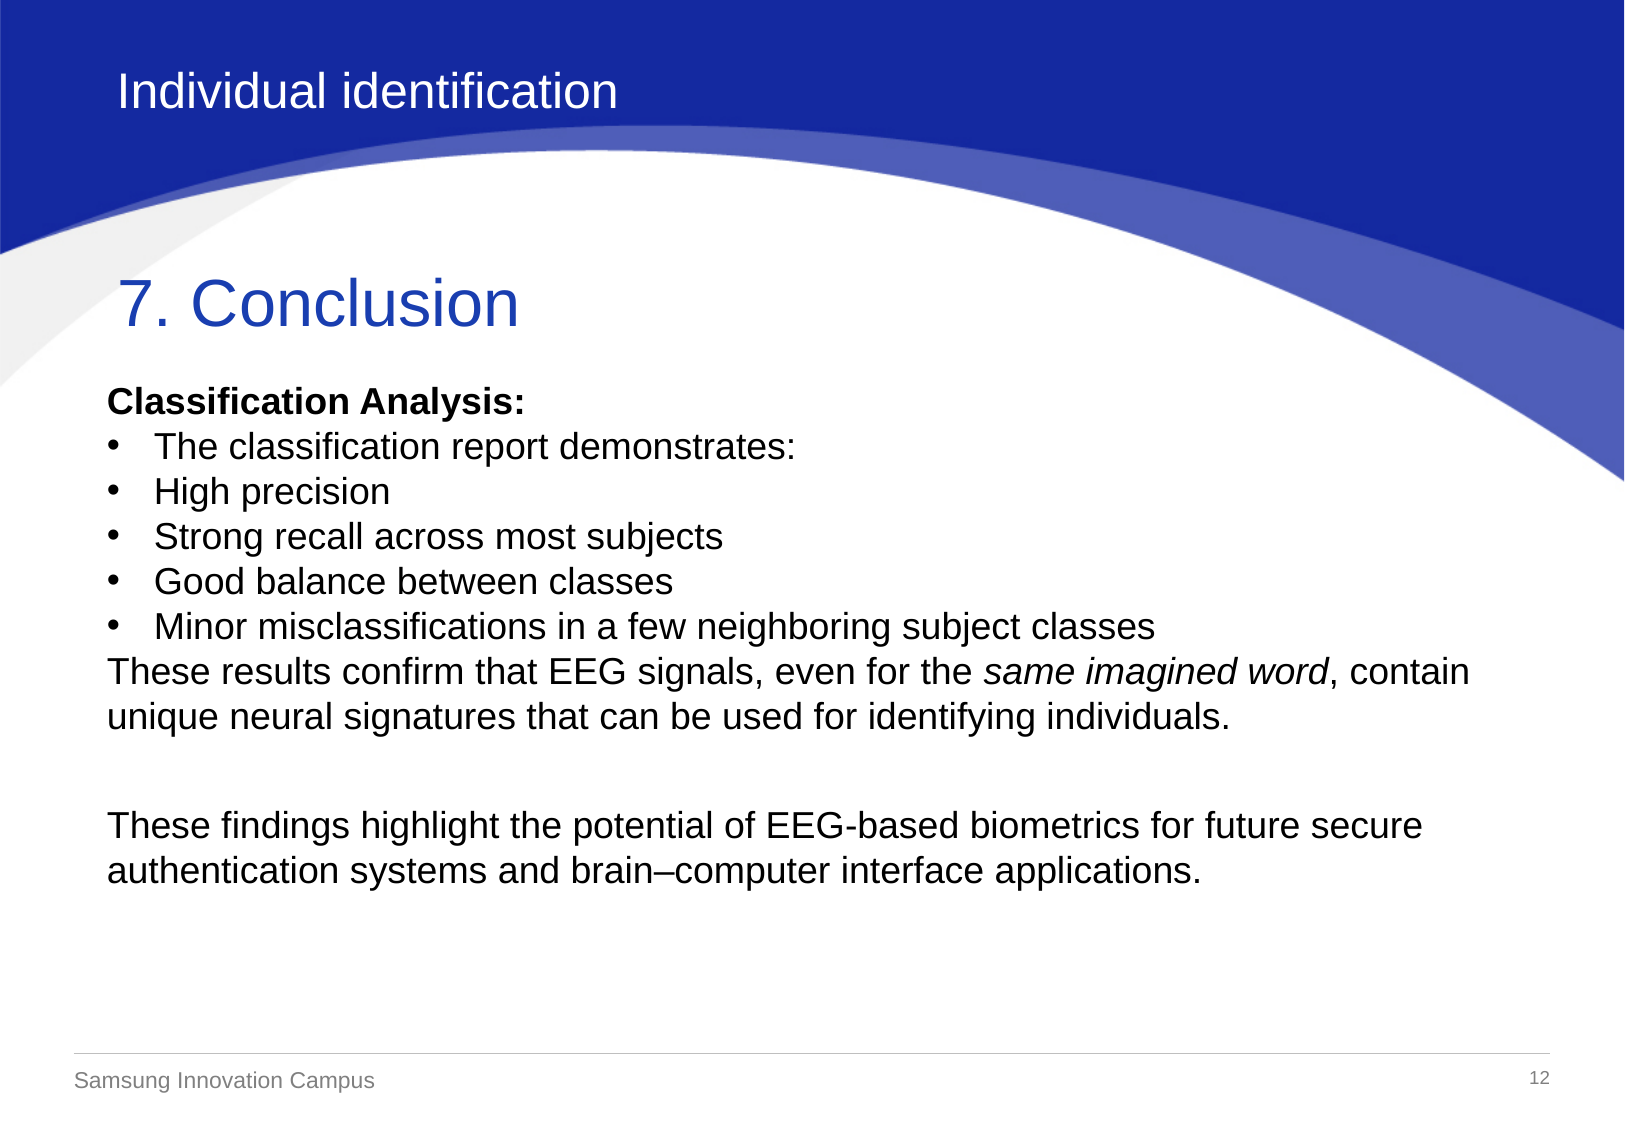

Individual identification
7. Conclusion
Classification Analysis:
The classification report demonstrates:
High precision
Strong recall across most subjects
Good balance between classes
Minor misclassifications in a few neighboring subject classes
These results confirm that EEG signals, even for the same imagined word, contain unique neural signatures that can be used for identifying individuals.

These findings highlight the potential of EEG-based biometrics for future secure authentication systems and brain–computer interface applications.